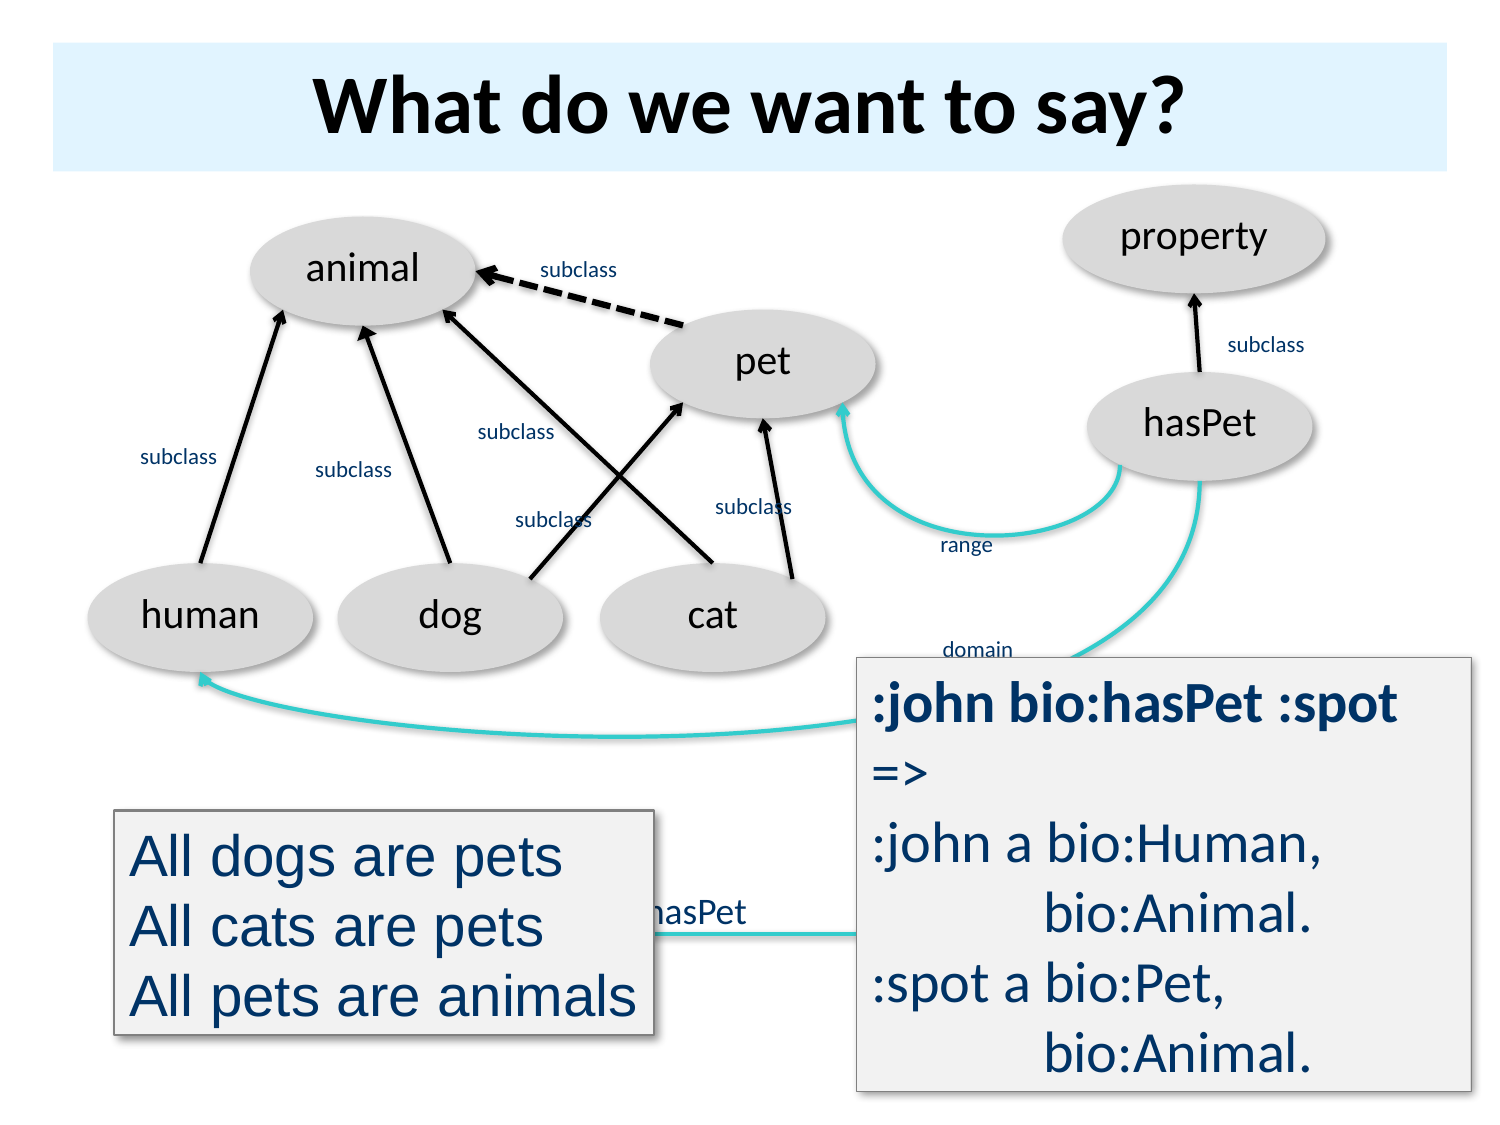

# What do we want to say?
property
animal
subclass
pet
subclass
hasPet
subclass
subclass
subclass
subclass
subclass
range
human
dog
cat
domain
:john bio:hasPet :spot
=>
:john a bio:Human,
             bio:Animal.
:spot a bio:Pet,
             bio:Animal.
All dogs are pets
All cats are pets
All pets are animals
john
hasPet
spot